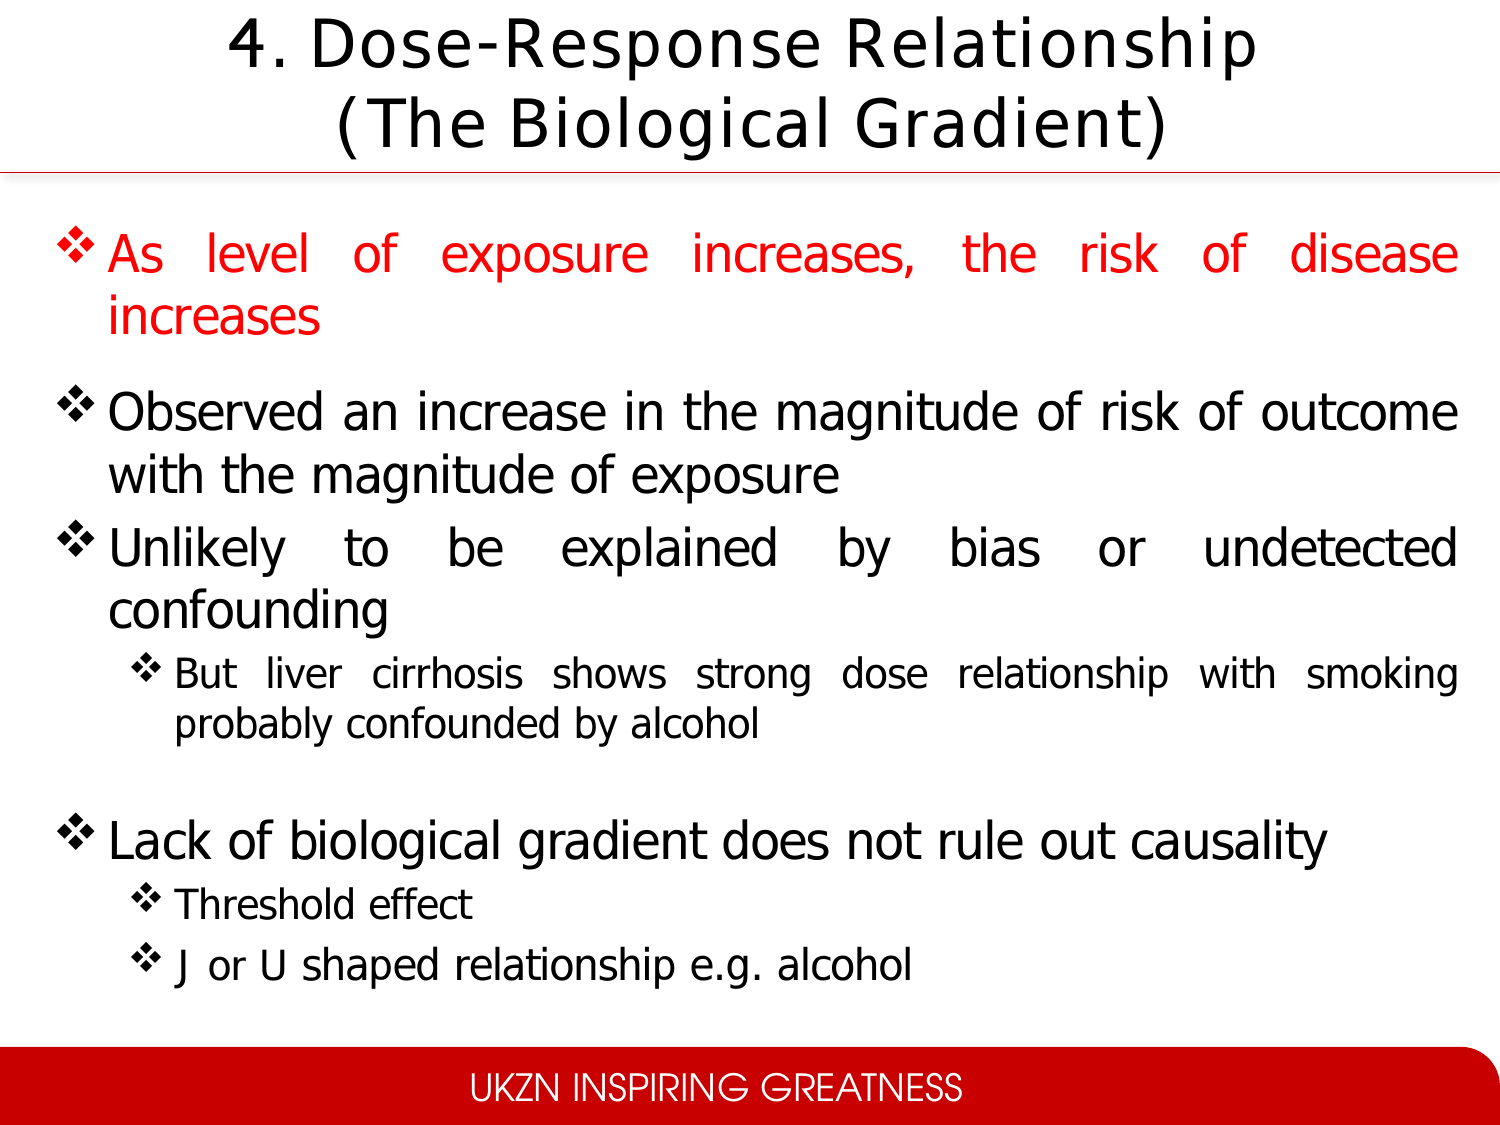

# 4. Dose-Response Relationship (The Biological Gradient)
As level of exposure increases, the risk of disease increases

Observed an increase in the magnitude of risk of outcome with the magnitude of exposure
Unlikely to be explained by bias or undetected confounding
But liver cirrhosis shows strong dose relationship with smoking probably confounded by alcohol

Lack of biological gradient does not rule out causality
Threshold effect
J or U shaped relationship e.g. alcohol